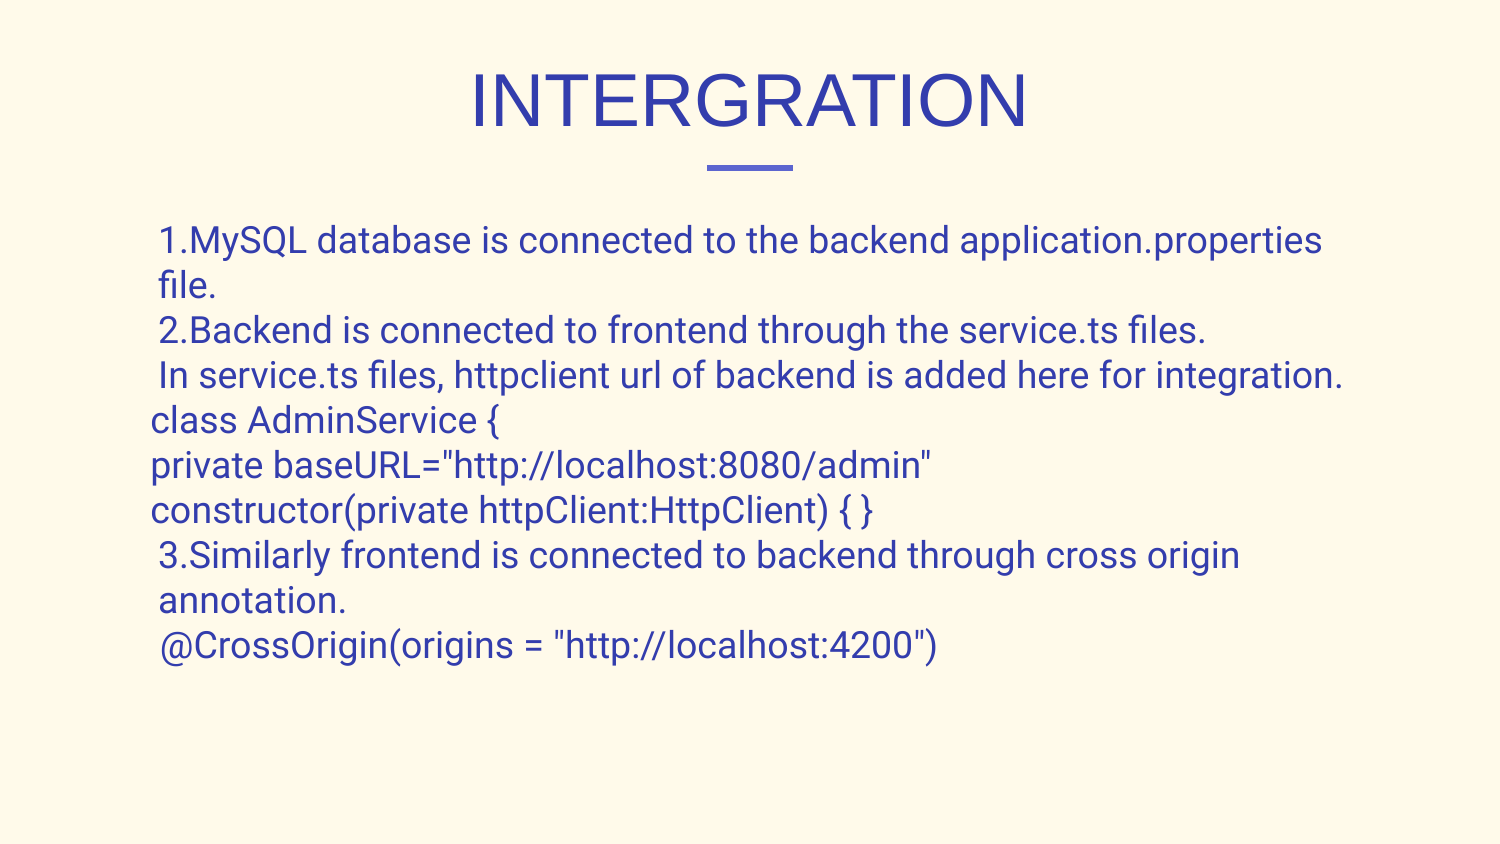

# INTERGRATION
1.MySQL database is connected to the backend application.properties file.
2.Backend is connected to frontend through the service.ts files.
In service.ts files, httpclient url of backend is added here for integration.
  class AdminService {
  private baseURL="http://localhost:8080/admin"
  constructor(private httpClient:HttpClient) { }
3.Similarly frontend is connected to backend through cross origin annotation.
   @CrossOrigin(origins = "http://localhost:4200")